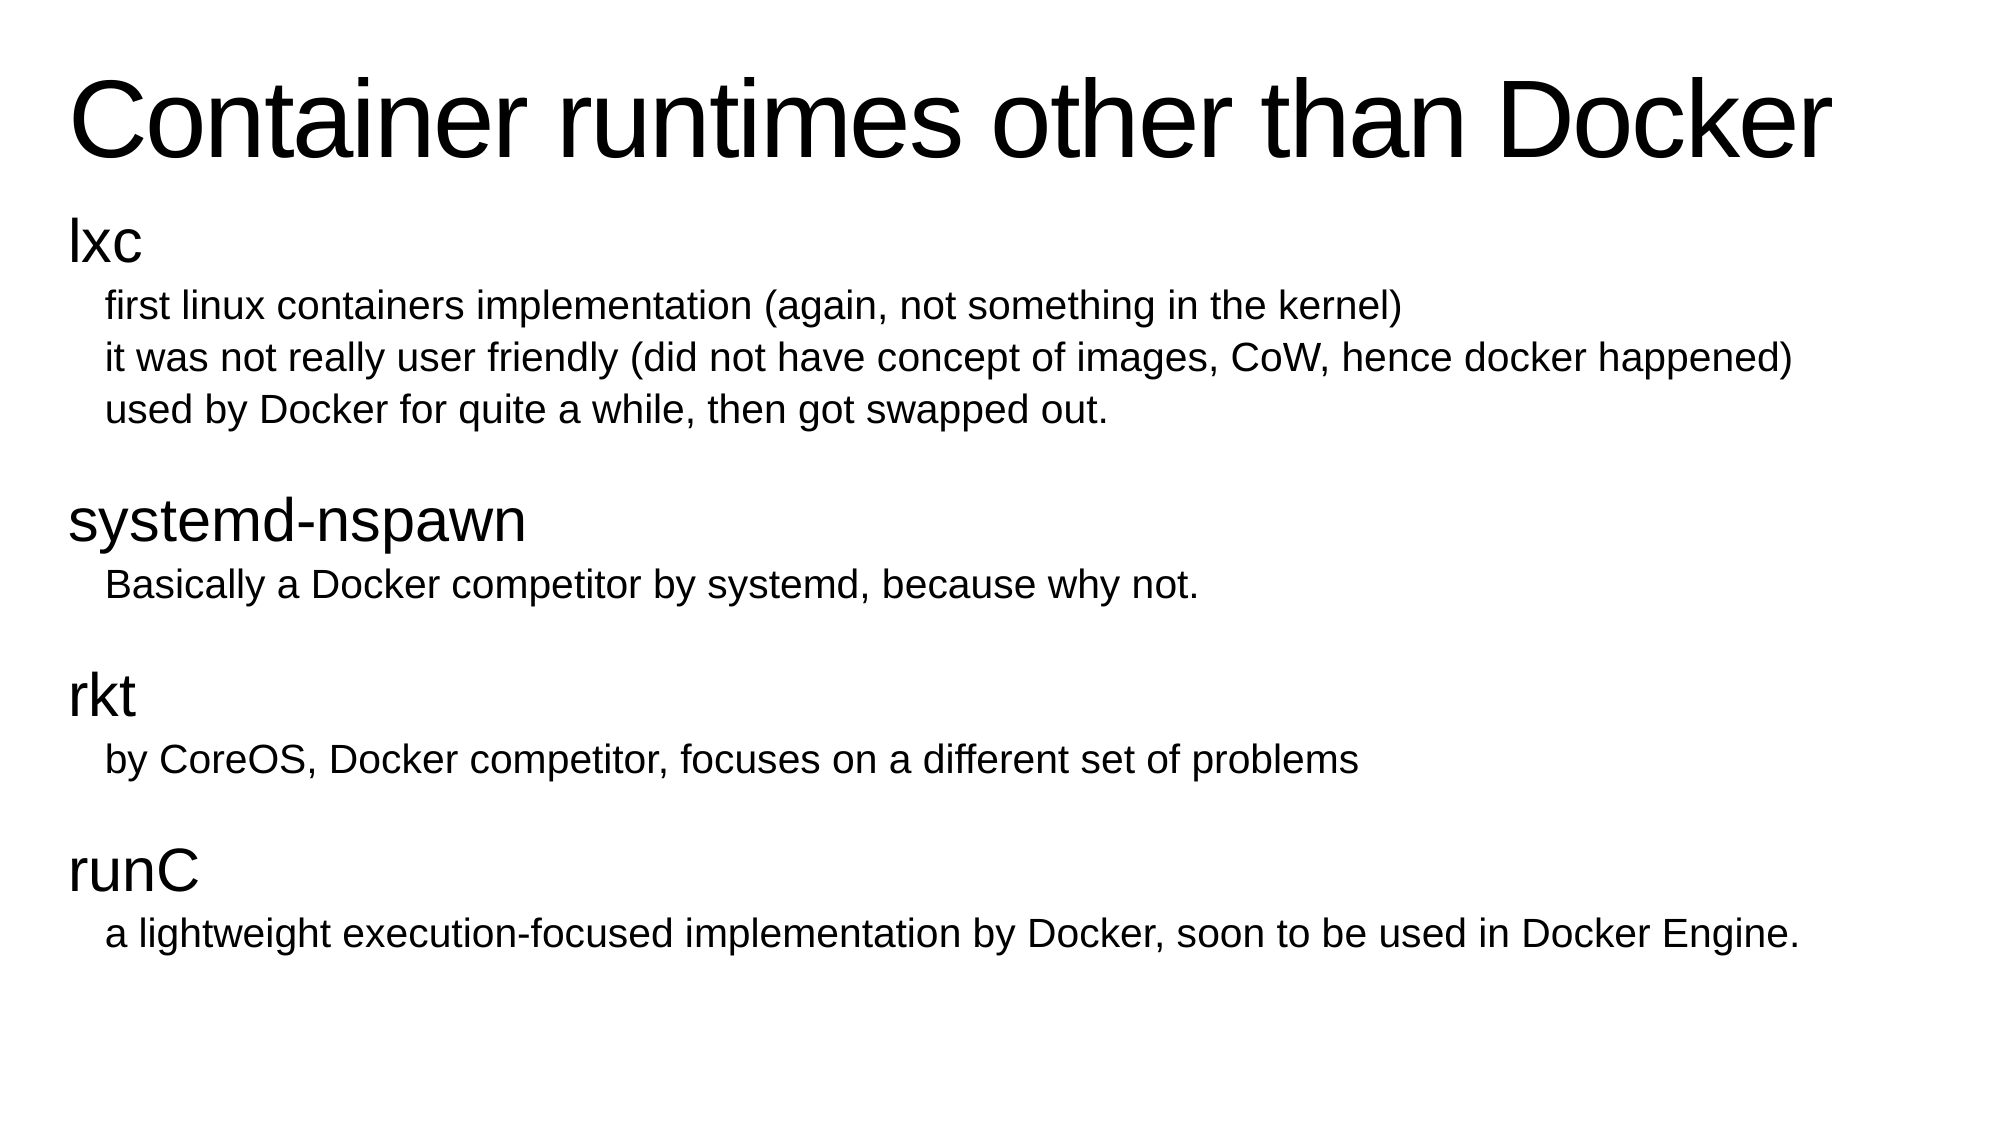

# Container runtimes other than Docker
lxc
first linux containers implementation (again, not something in the kernel)
it was not really user friendly (did not have concept of images, CoW, hence docker happened)
used by Docker for quite a while, then got swapped out.
systemd-nspawn
Basically a Docker competitor by systemd, because why not.
rkt
by CoreOS, Docker competitor, focuses on a different set of problems
runC
a lightweight execution-focused implementation by Docker, soon to be used in Docker Engine.